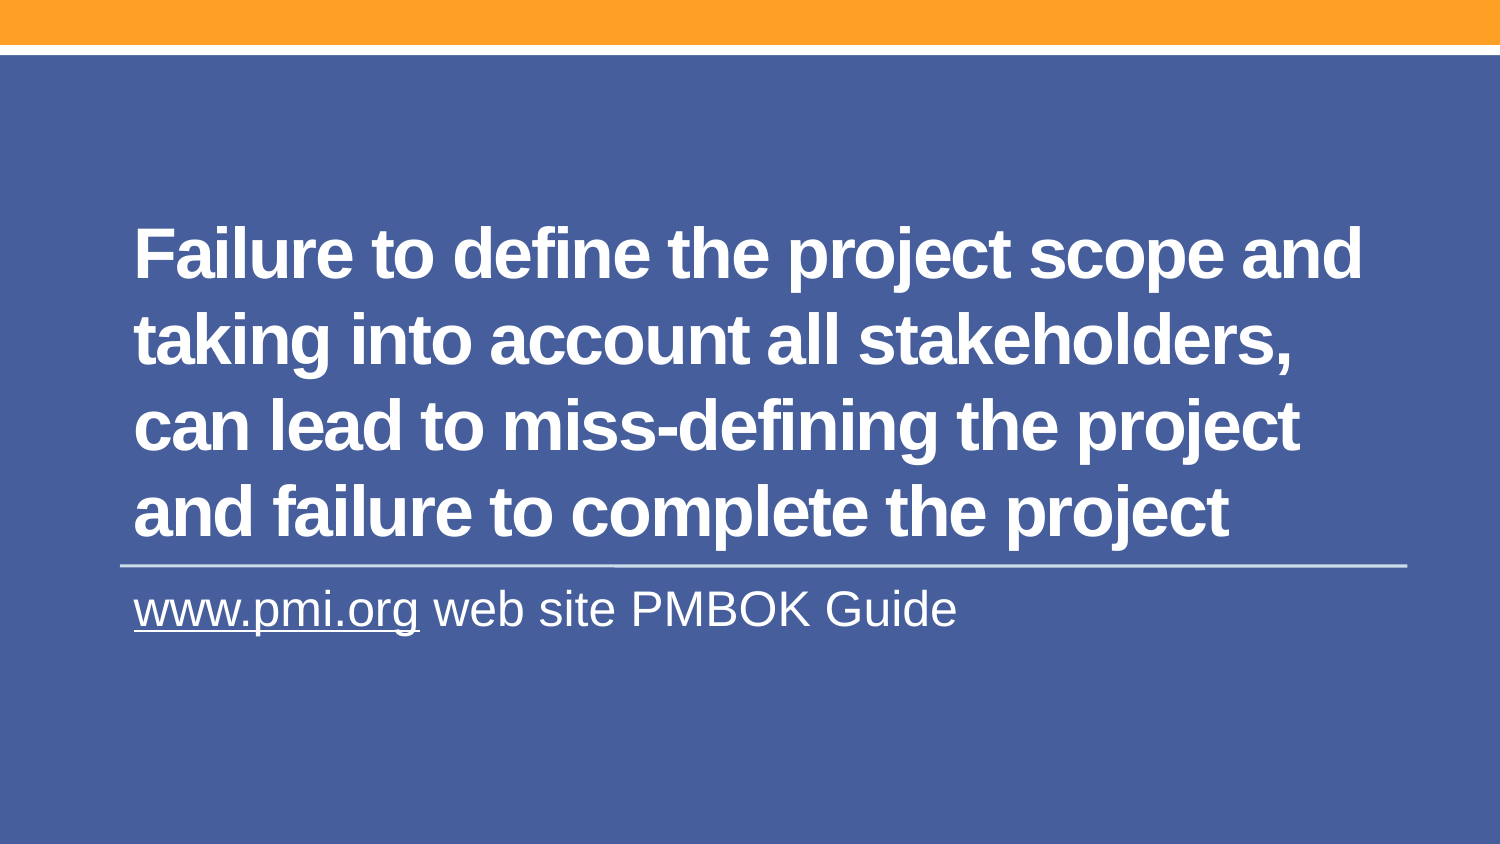

# Failure to define the project scope and taking into account all stakeholders, can lead to miss-defining the project and failure to complete the project
www.pmi.org web site PMBOK Guide